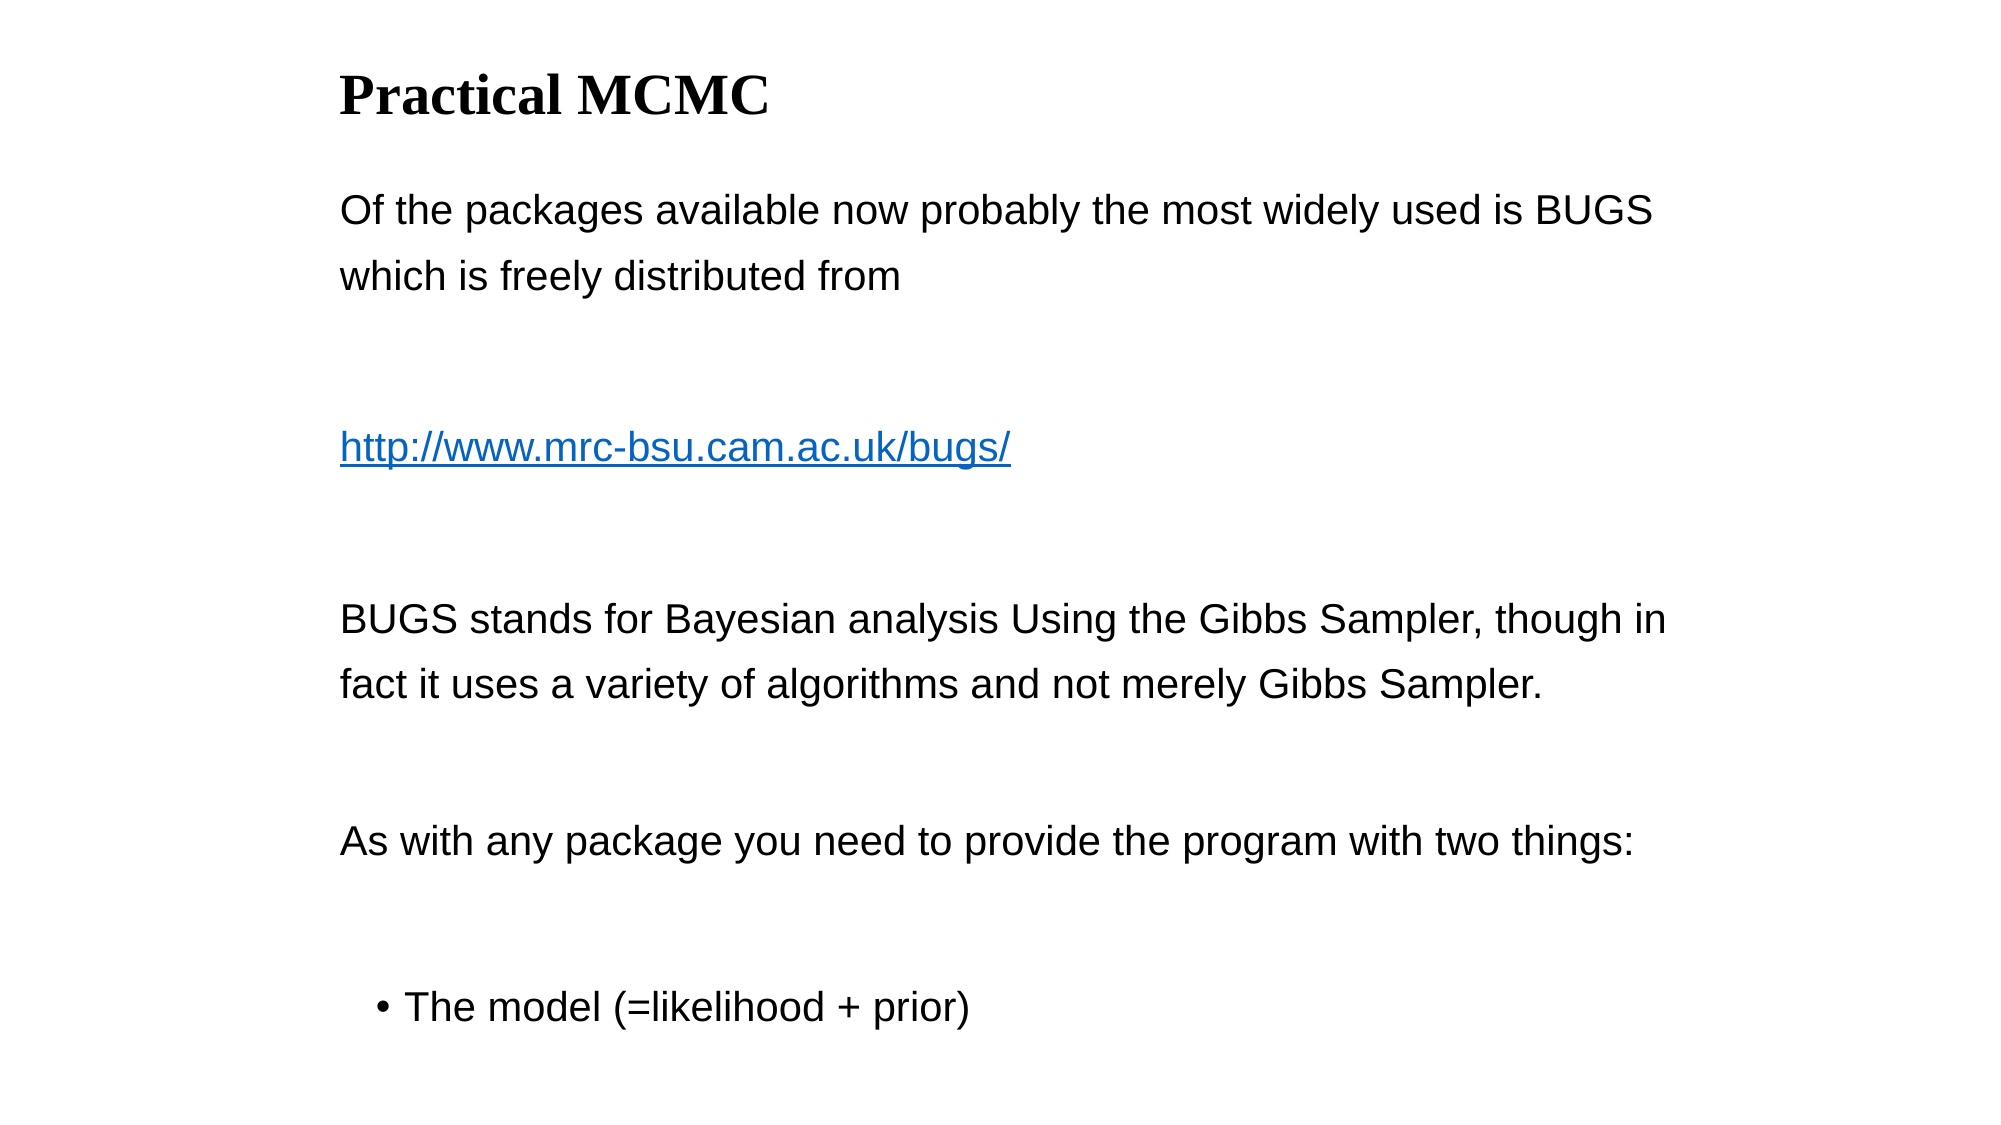

# Practical MCMC
Of the packages available now probably the most widely used is BUGS which is freely distributed from

http://www.mrc-bsu.cam.ac.uk/bugs/

BUGS stands for Bayesian analysis Using the Gibbs Sampler, though in fact it uses a variety of algorithms and not merely Gibbs Sampler.

As with any package you need to provide the program with two things:

The model (=likelihood + prior)

The data (=y + x + others if needed)